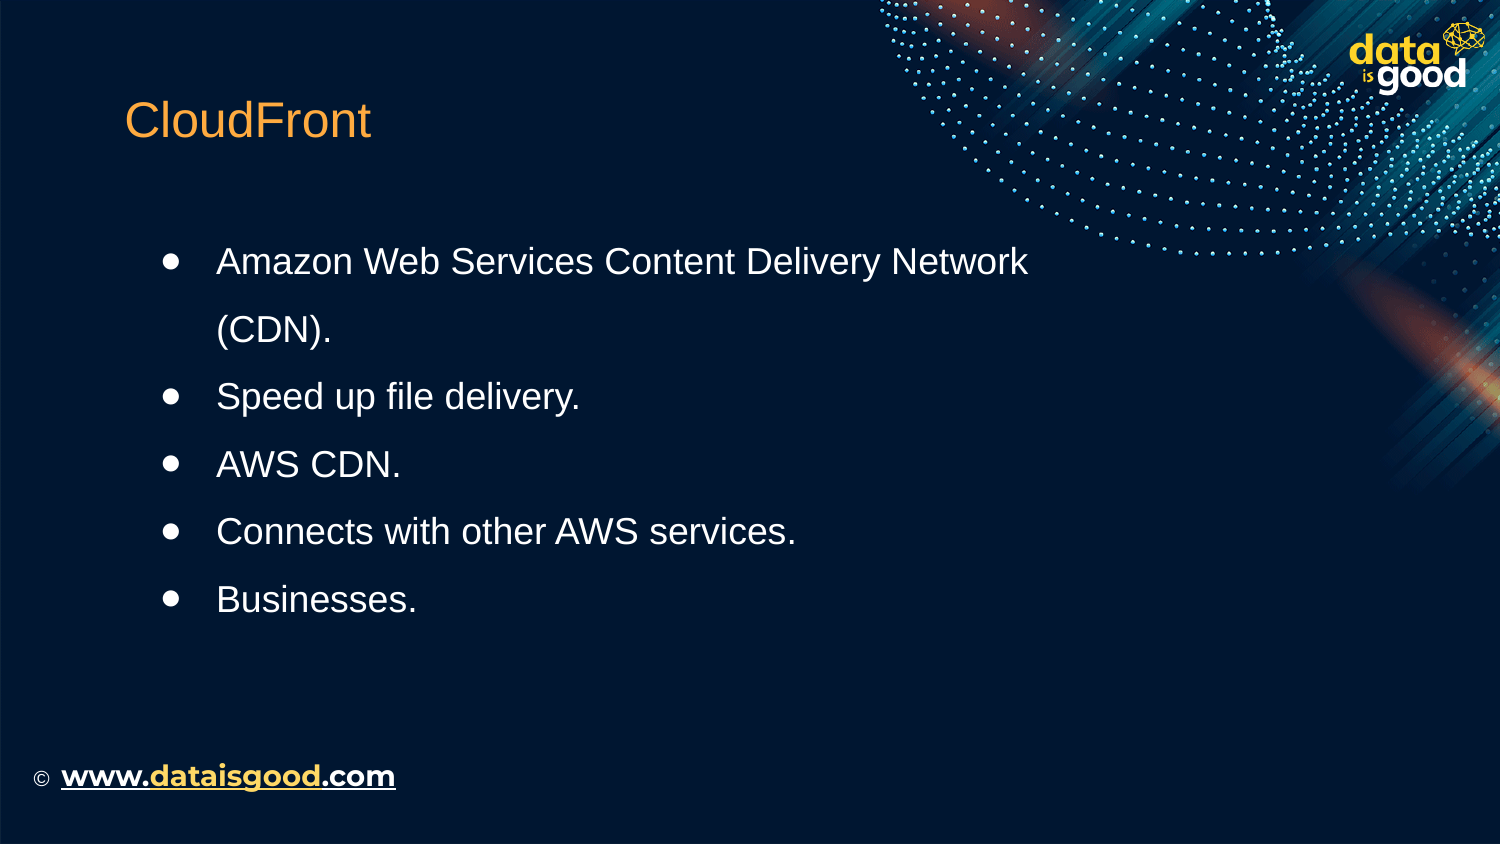

# CloudFront
Amazon Web Services Content Delivery Network (CDN).
Speed up file delivery.
AWS CDN.
Connects with other AWS services.
Businesses.